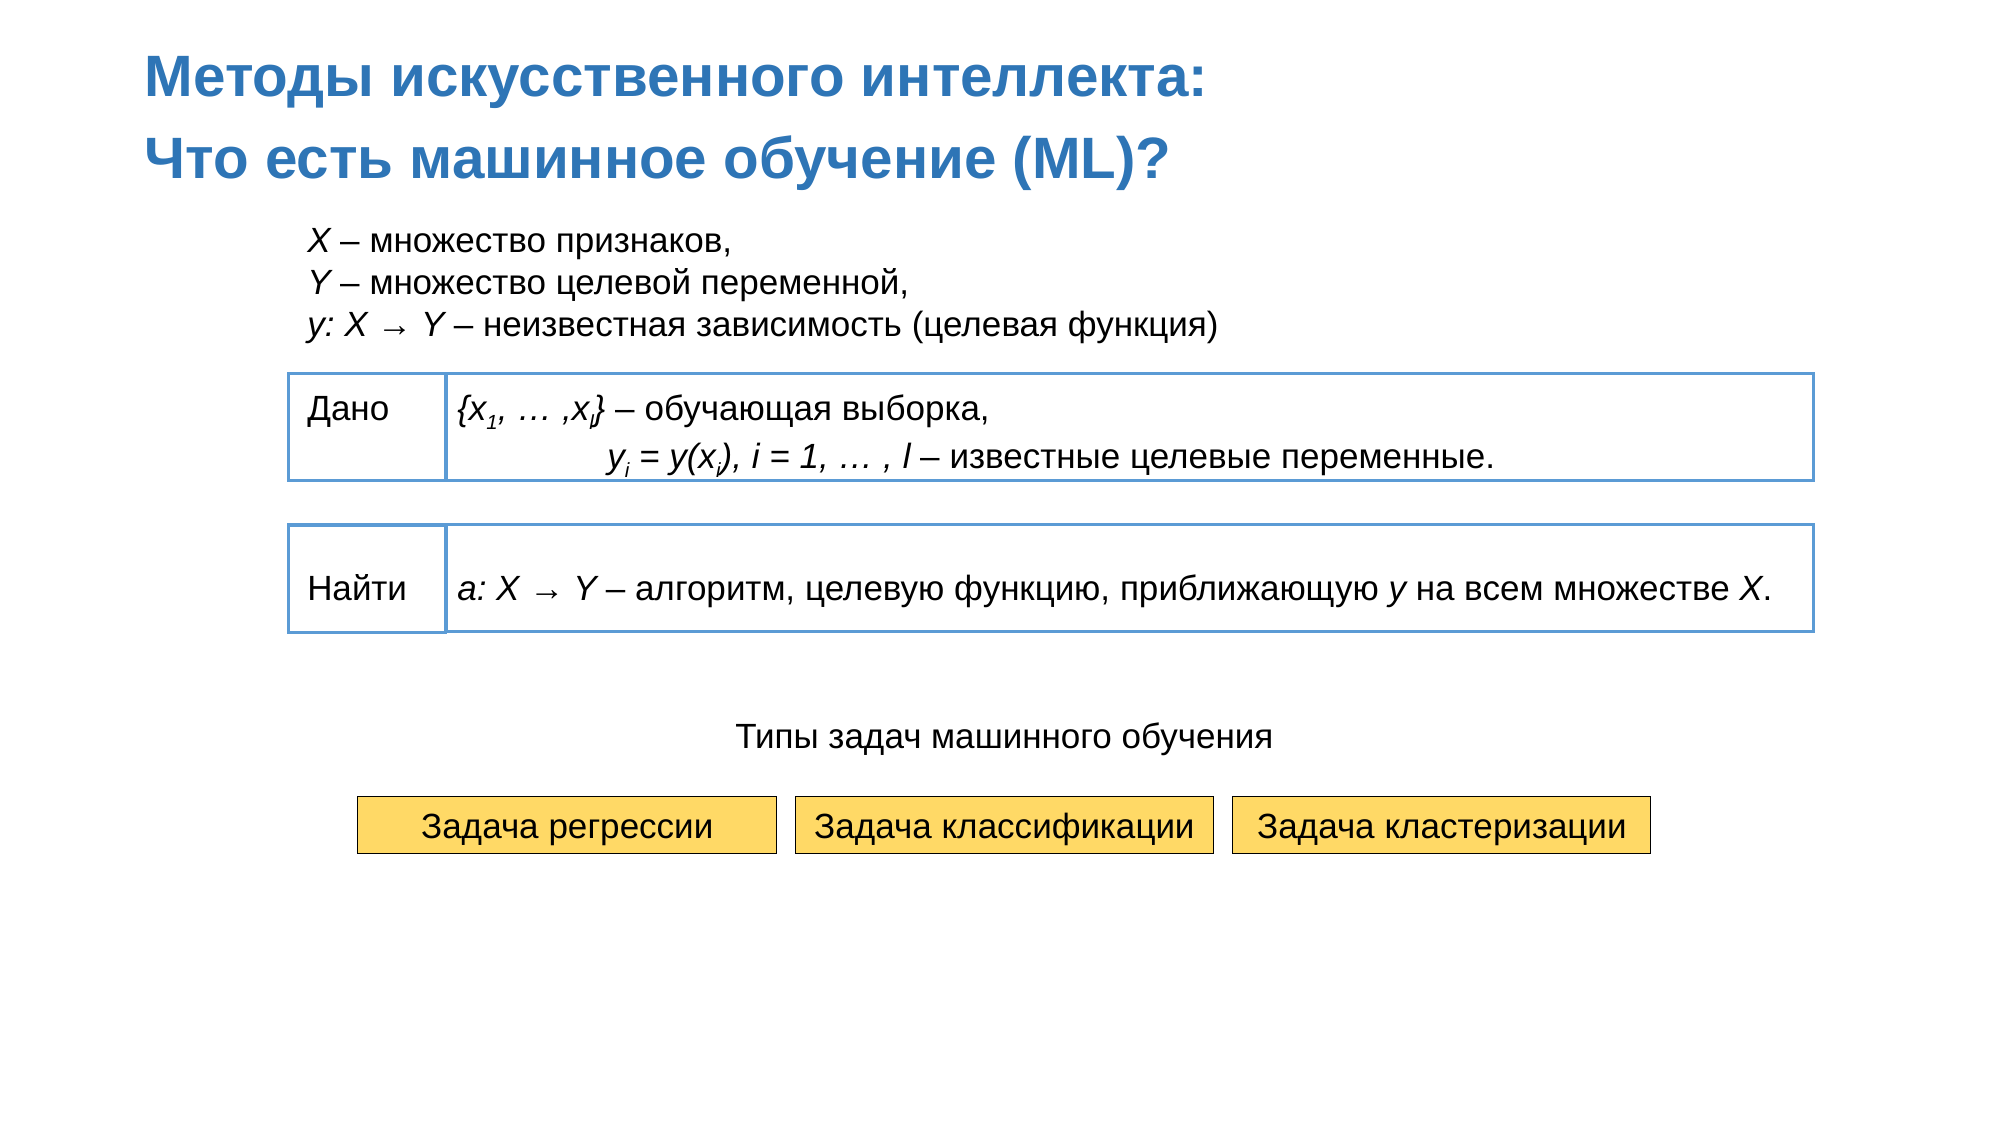

Методы искусственного интеллекта:
Что есть машинное обучение (ML)?
Х – множество признаков,
Y – множество целевой переменной,
y: X → Y – неизвестная зависимость (целевая функция)

Дано  	{x1, … ,xl} – обучающая выборка,
		yi = y(xi), i = 1, … , l – известные целевые переменные.

Найти	а: X → Y – алгоритм, целевую функцию, приближающую y на всем множестве X.

Типы задач машинного обучения
Задача регрессии
Задача кластеризации
Задача классификации